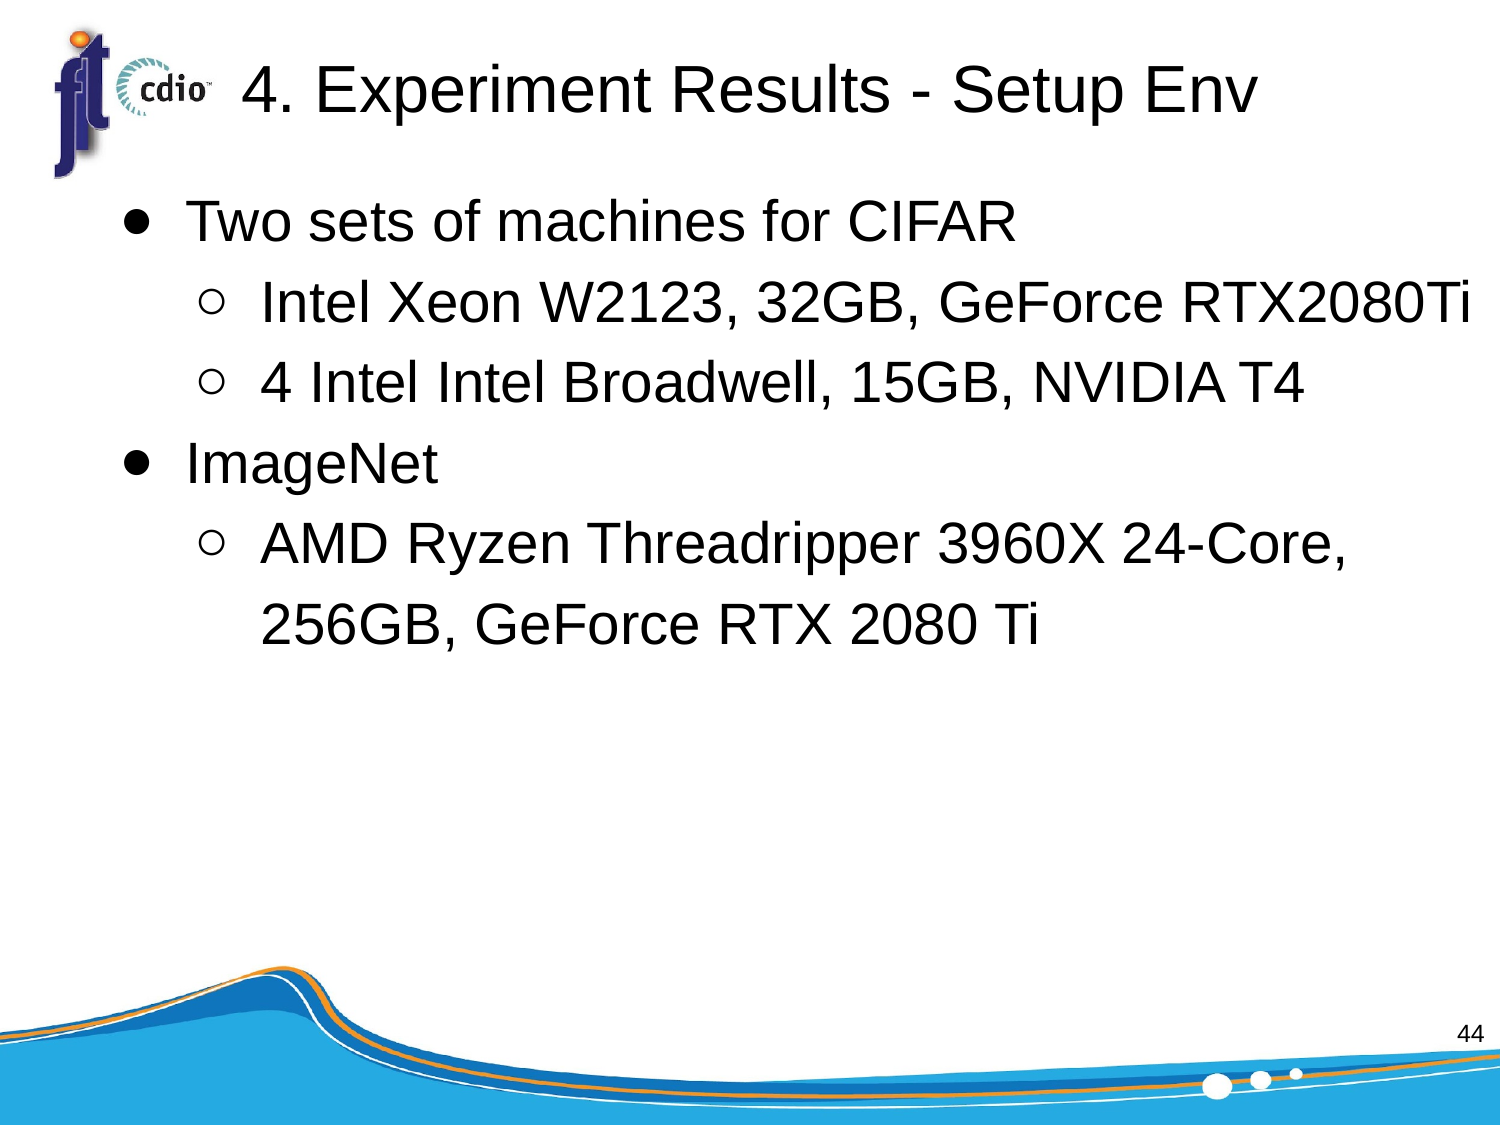

# 4. Experiment Results - Setup Env
Two sets of machines for CIFAR
Intel Xeon W2123, 32GB, GeForce RTX2080Ti
4 Intel Intel Broadwell, 15GB, NVIDIA T4
ImageNet
AMD Ryzen Threadripper 3960X 24-Core, 256GB, GeForce RTX 2080 Ti
44